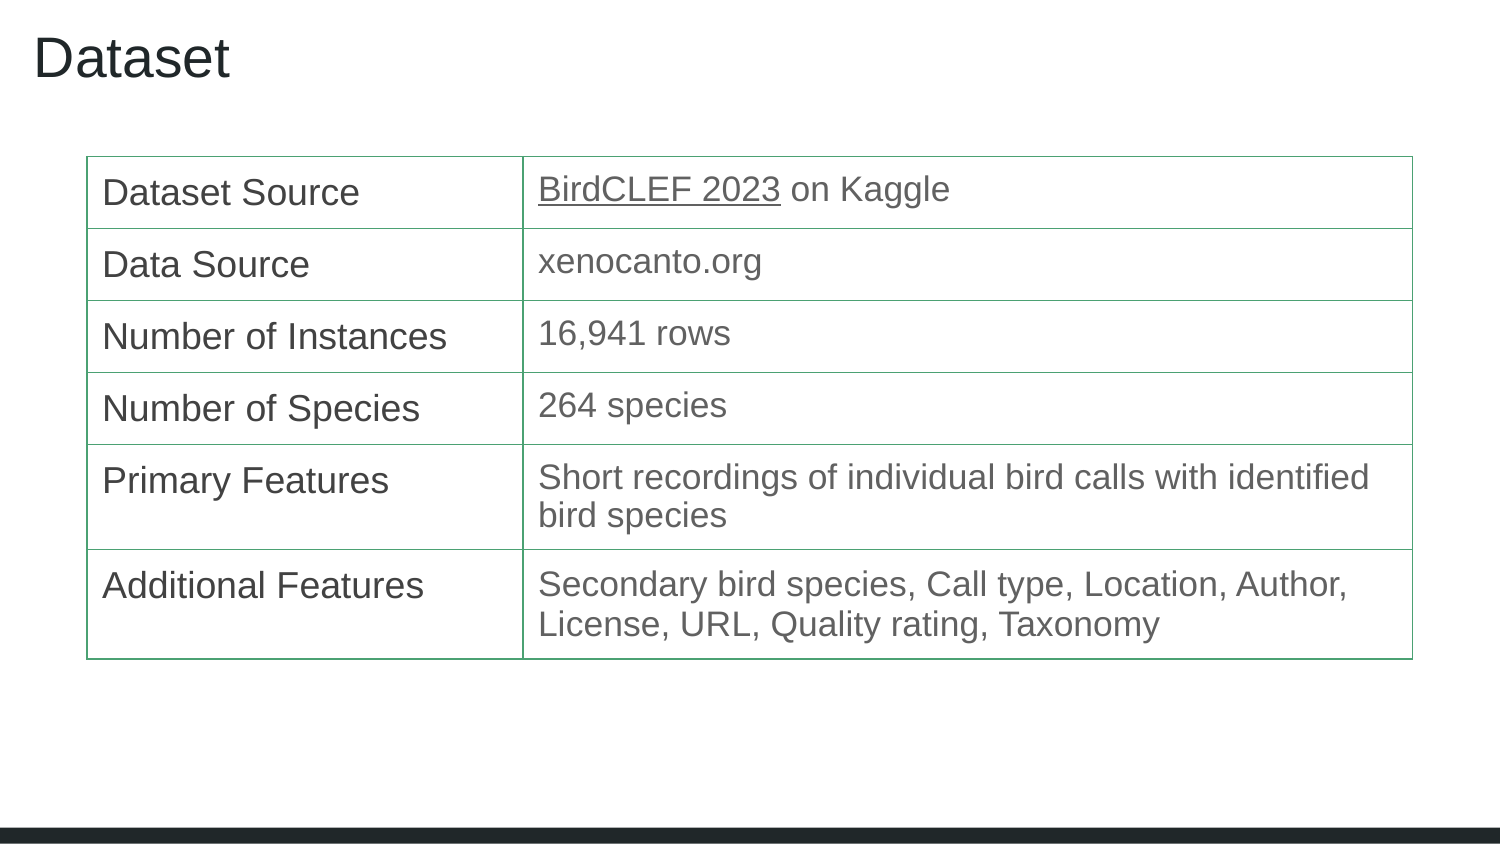

# Dataset
| Dataset Source | BirdCLEF 2023 on Kaggle |
| --- | --- |
| Data Source | xenocanto.org |
| Number of Instances | 16,941 rows |
| Number of Species | 264 species |
| Primary Features | Short recordings of individual bird calls with identified bird species |
| Additional Features | Secondary bird species, Call type, Location, Author, License, URL, Quality rating, Taxonomy |